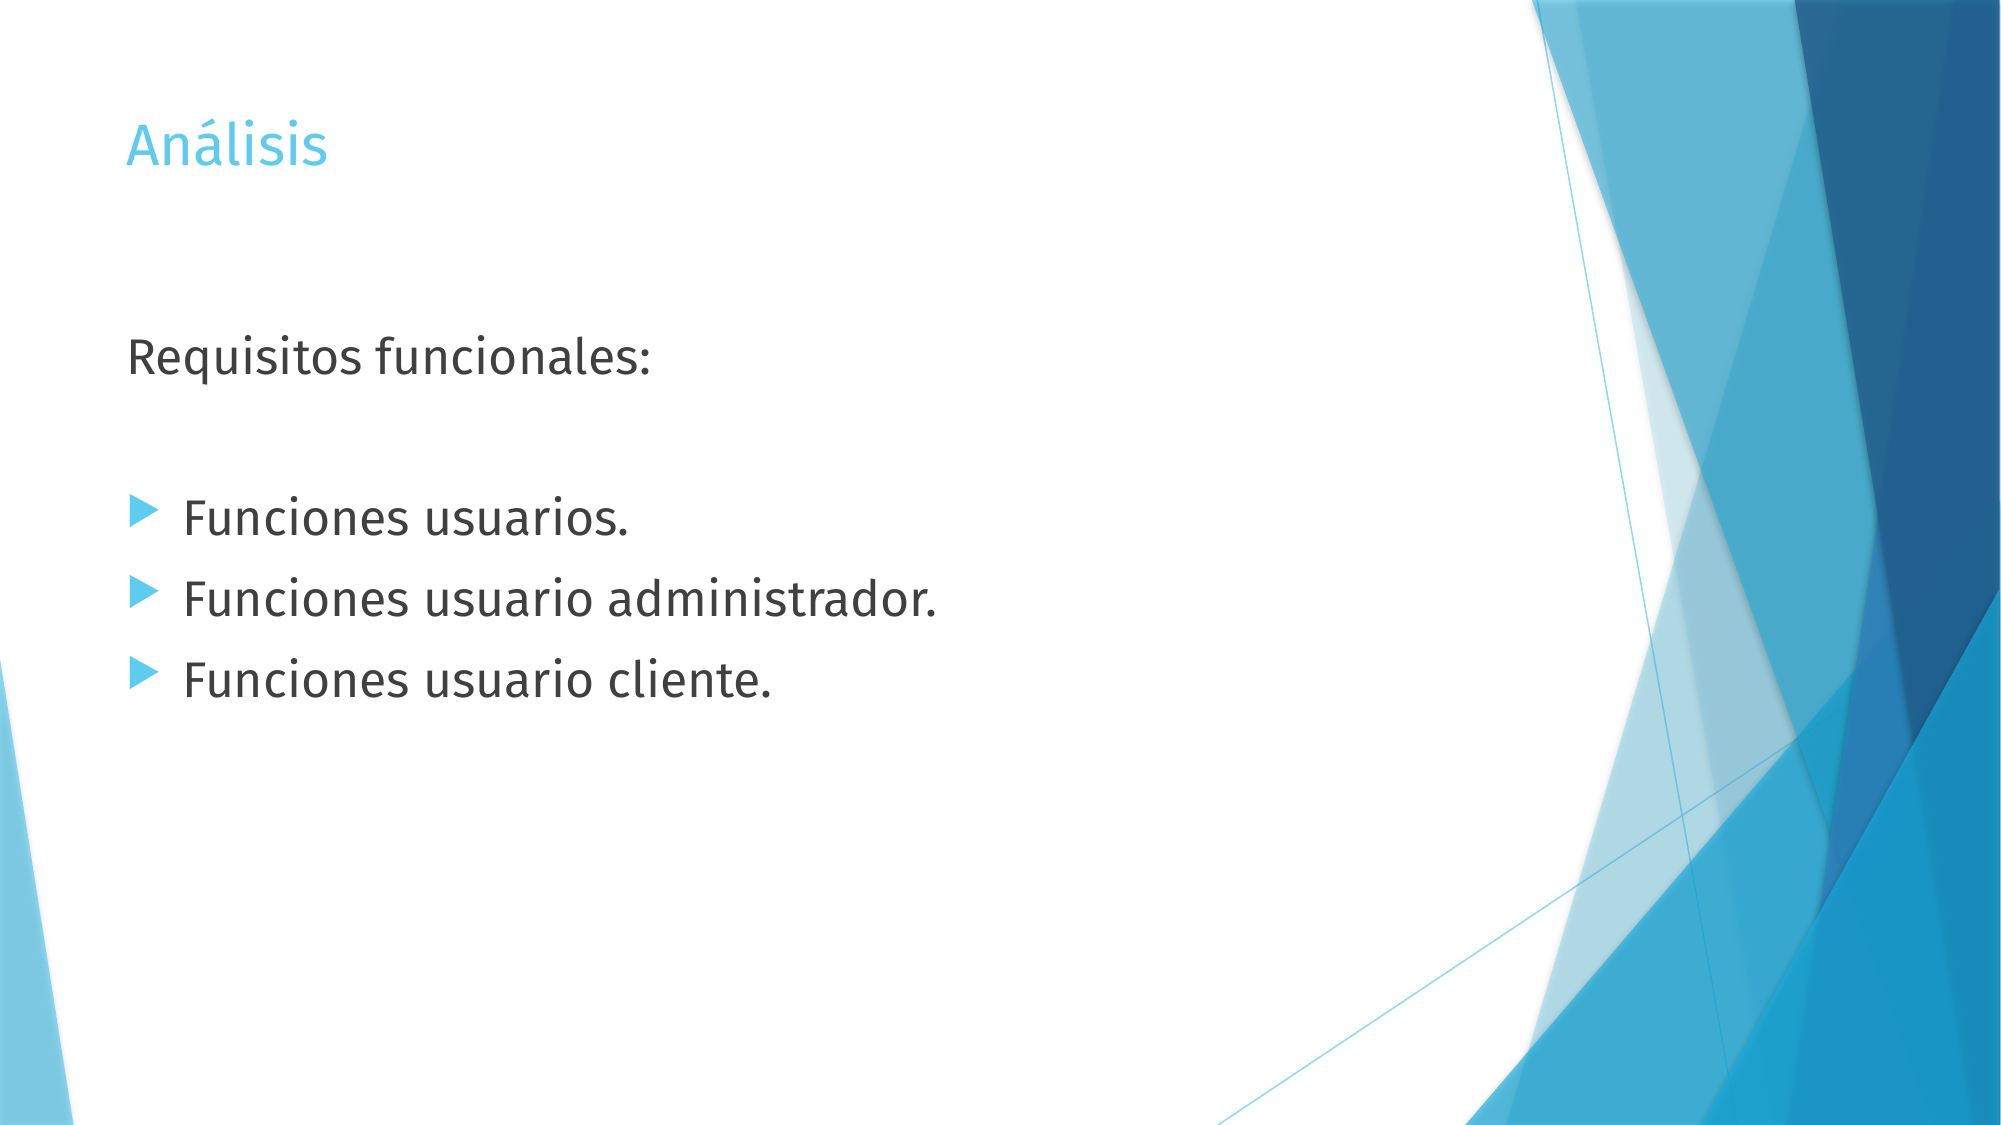

# Análisis
Requisitos funcionales:

Funciones usuarios.
Funciones usuario administrador.
Funciones usuario cliente.